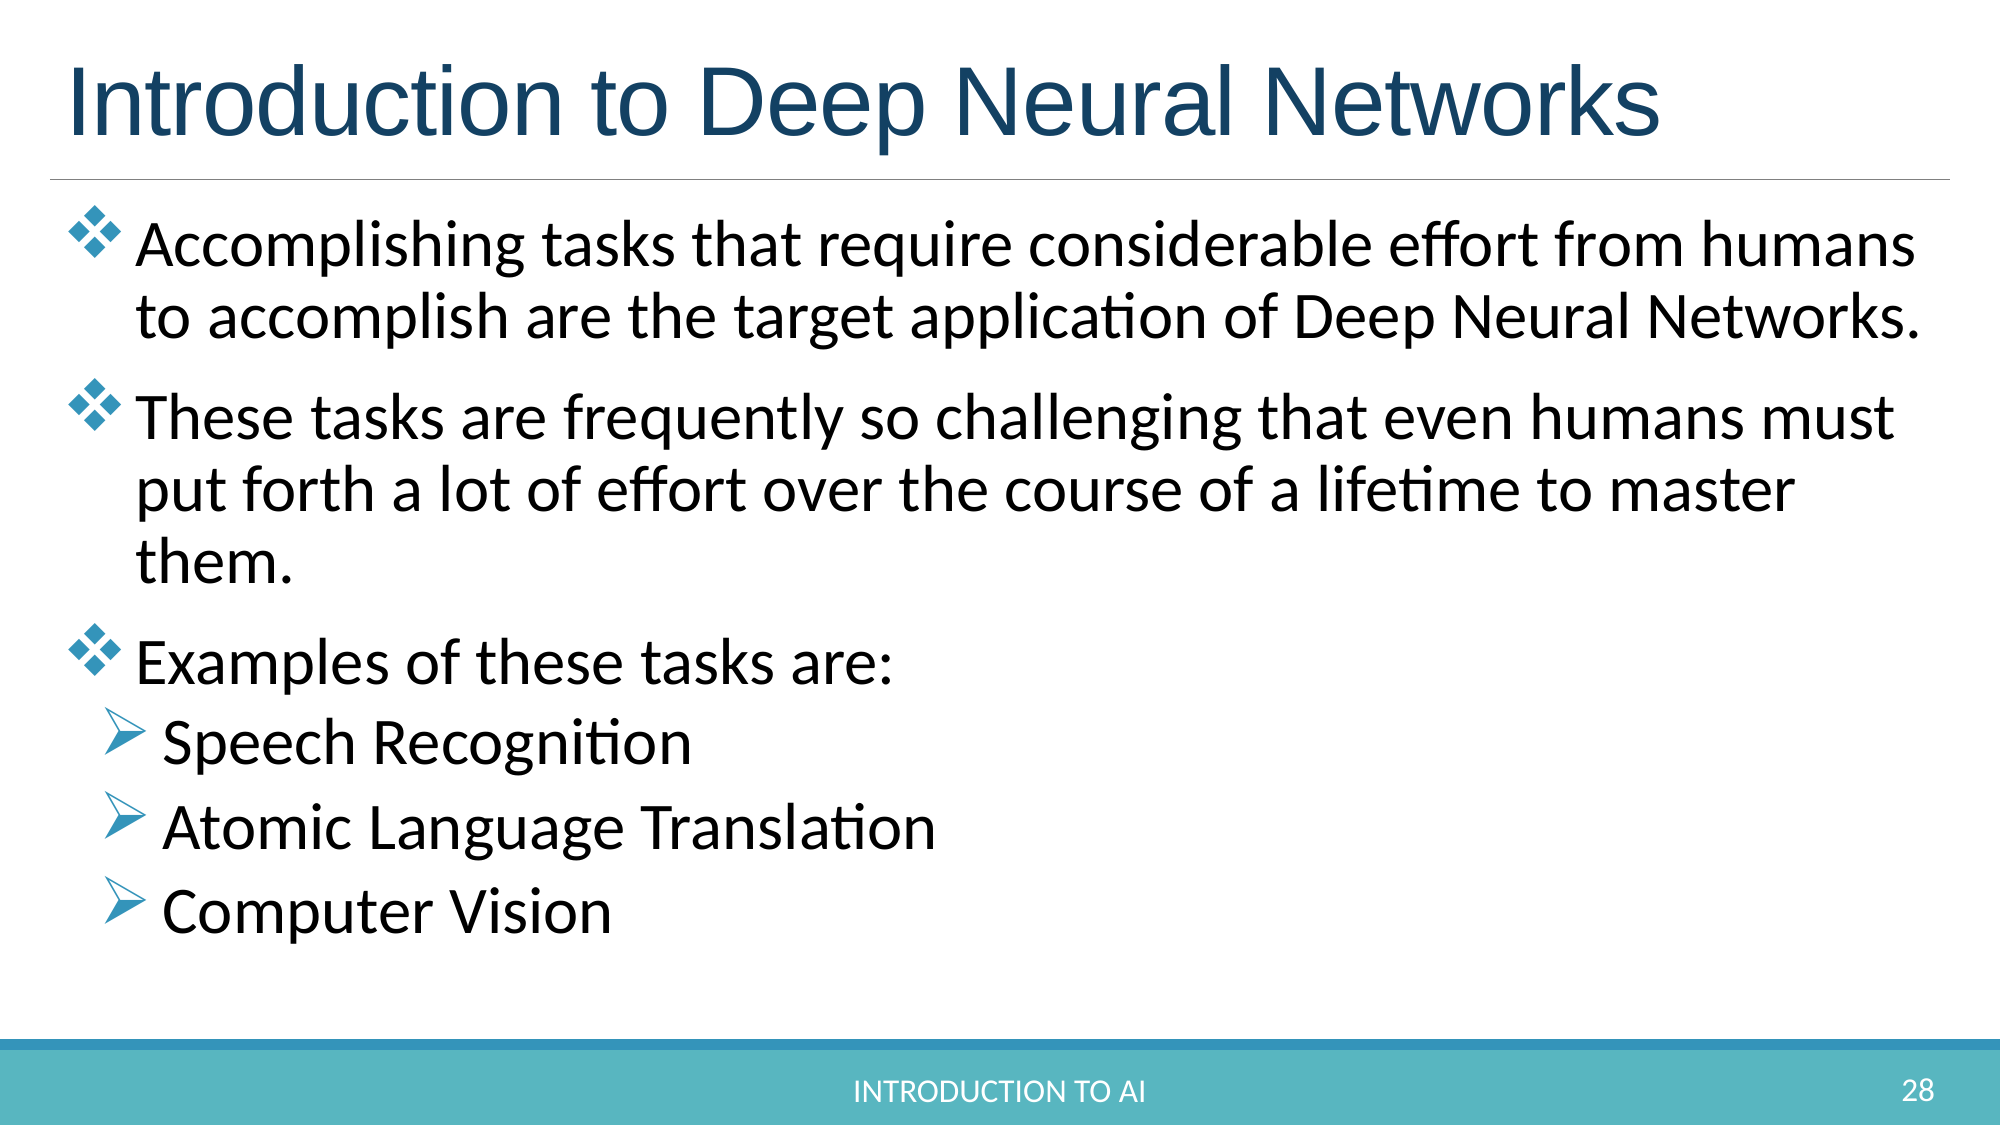

# Introduction to Deep Neural Networks
Accomplishing tasks that require considerable effort from humans to accomplish are the target application of Deep Neural Networks.
These tasks are frequently so challenging that even humans must put forth a lot of effort over the course of a lifetime to master them.
Examples of these tasks are:
Speech Recognition
Atomic Language Translation
Computer Vision

28
Introduction to AI